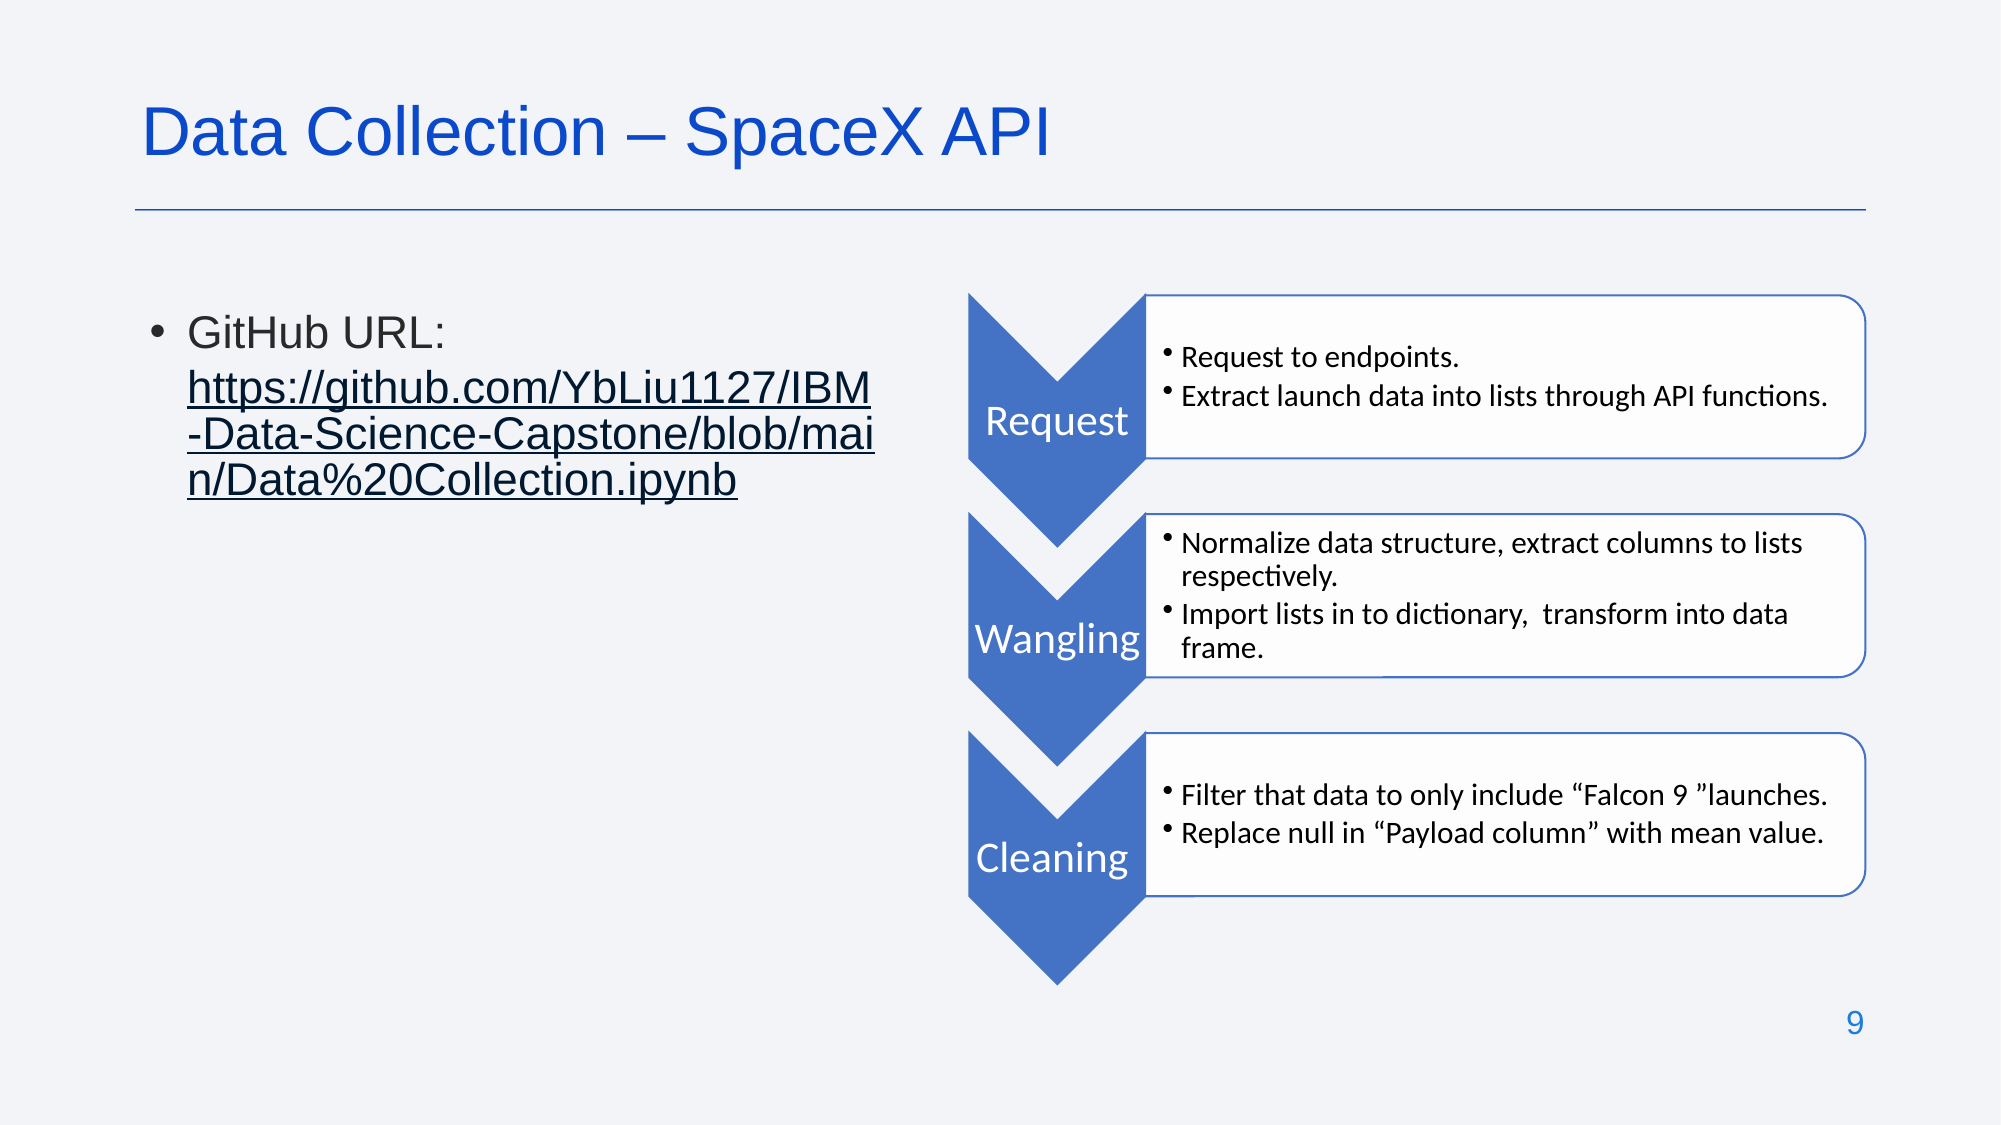

Data Collection – SpaceX API
GitHub URL: https://github.com/YbLiu1127/IBM-Data-Science-Capstone/blob/main/Data%20Collection.ipynb
Request
Request to endpoints.
Extract launch data into lists through API functions.
Wangling
Normalize data structure, extract columns to lists respectively.
Import lists in to dictionary,  transform into data frame.
Cleaning
Filter that data to only include “Falcon 9 ”launches.
Replace null in “Payload column” with mean value.
9